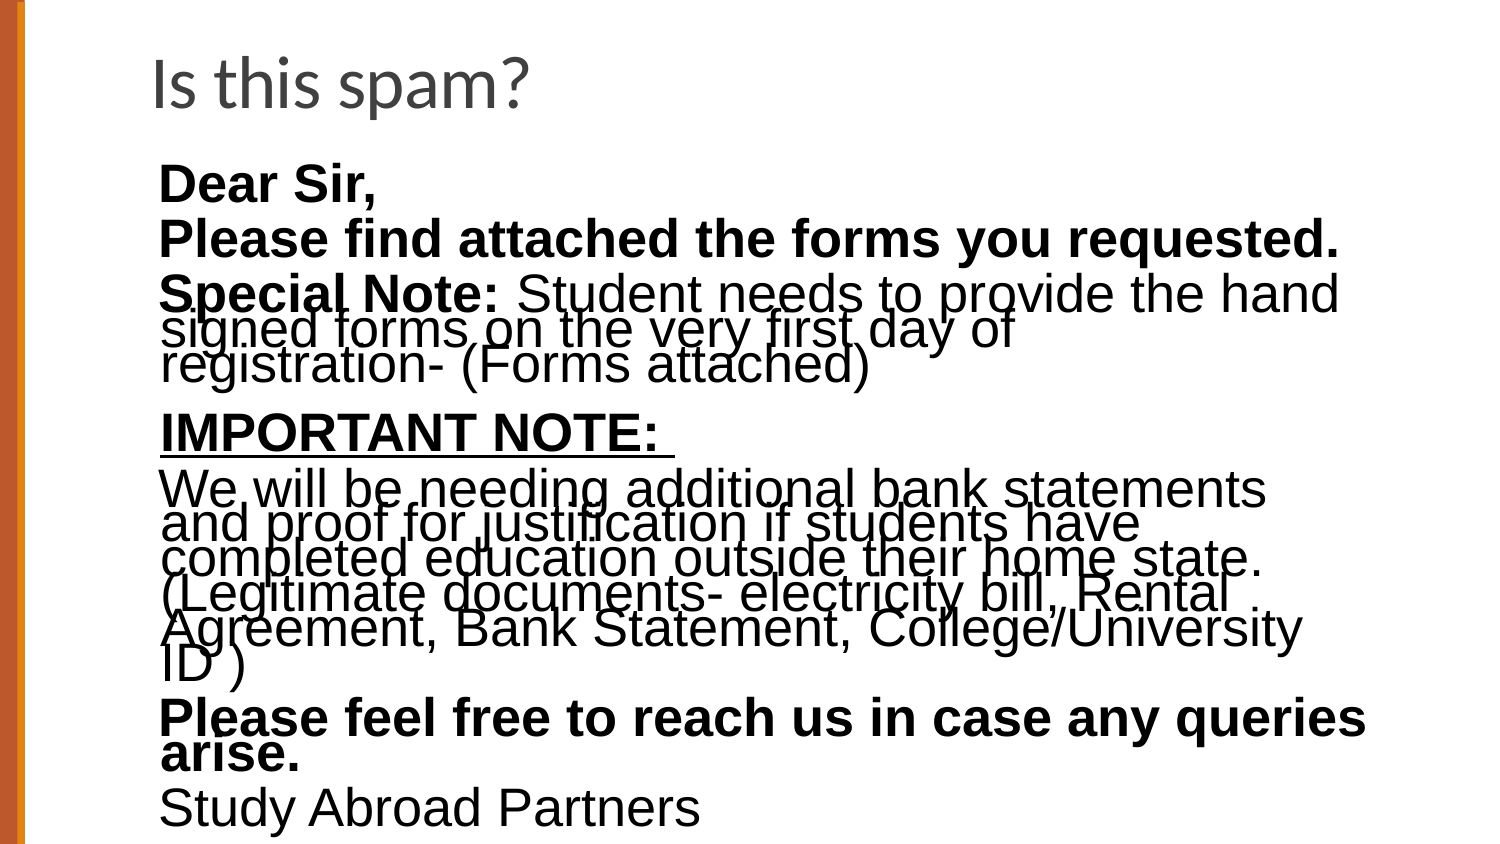

# Is this spam?
Dear Sir,
Please find attached the forms you requested.
Special Note: Student needs to provide the hand signed forms on the very first day of registration- (Forms attached)
IMPORTANT NOTE:
We will be needing additional bank statements and proof for justification if students have completed education outside their home state.(Legitimate documents- electricity bill, Rental Agreement, Bank Statement, College/University ID )
Please feel free to reach us in case any queries arise.
Study Abroad Partners